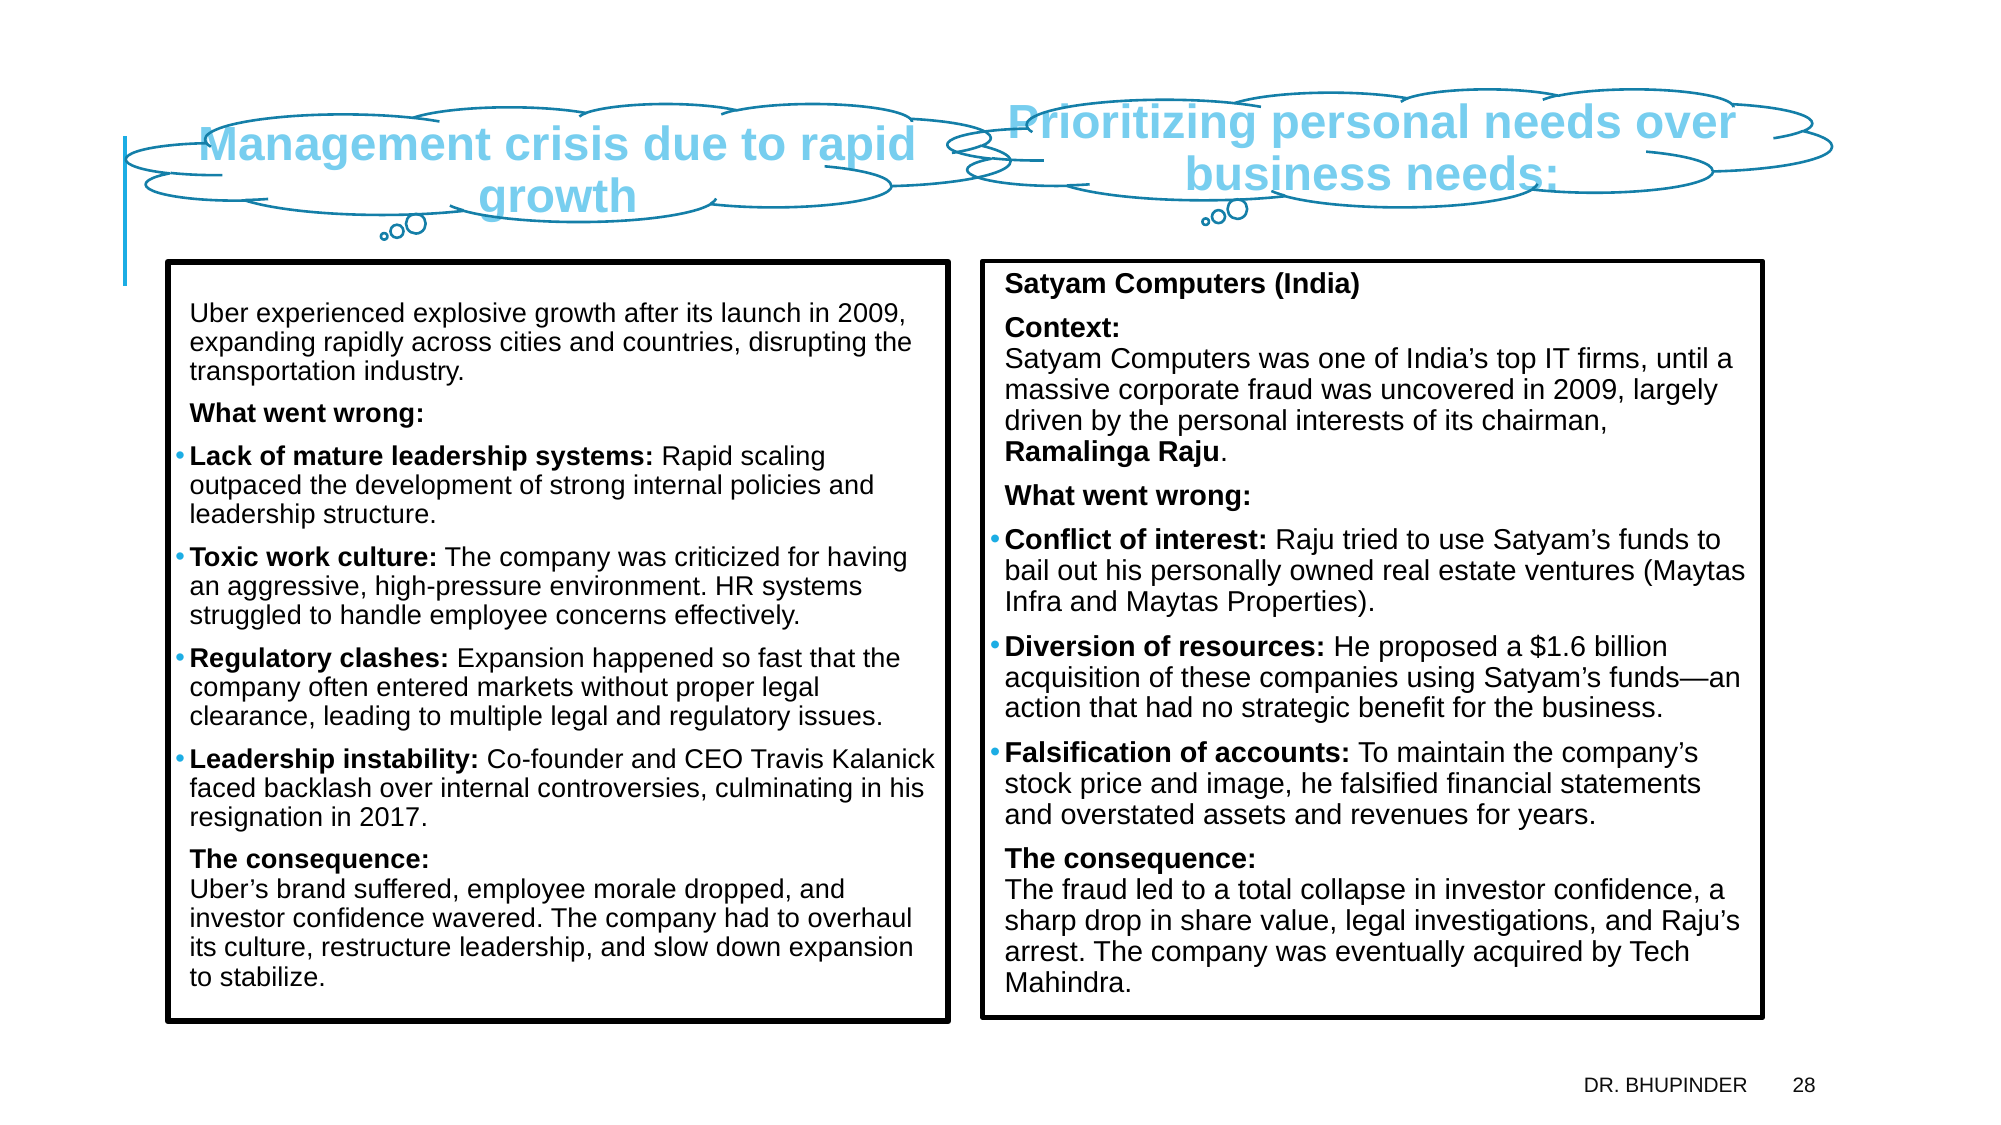

Management crisis due to rapid growth
Prioritizing personal needs over business needs:

Satyam Computers (India)
Context:
Satyam Computers was one of India’s top IT firms, until a massive corporate fraud was uncovered in 2009, largely driven by the personal interests of its chairman, Ramalinga Raju.
What went wrong:
Conflict of interest: Raju tried to use Satyam’s funds to bail out his personally owned real estate ventures (Maytas Infra and Maytas Properties).
Diversion of resources: He proposed a $1.6 billion acquisition of these companies using Satyam’s funds—an action that had no strategic benefit for the business.
Falsification of accounts: To maintain the company’s stock price and image, he falsified financial statements and overstated assets and revenues for years.
The consequence:
The fraud led to a total collapse in investor confidence, a sharp drop in share value, legal investigations, and Raju’s arrest. The company was eventually acquired by Tech Mahindra.

Uber experienced explosive growth after its launch in 2009, expanding rapidly across cities and countries, disrupting the transportation industry.
What went wrong:
Lack of mature leadership systems: Rapid scaling outpaced the development of strong internal policies and leadership structure.
Toxic work culture: The company was criticized for having an aggressive, high-pressure environment. HR systems struggled to handle employee concerns effectively.
Regulatory clashes: Expansion happened so fast that the company often entered markets without proper legal clearance, leading to multiple legal and regulatory issues.
Leadership instability: Co-founder and CEO Travis Kalanick faced backlash over internal controversies, culminating in his resignation in 2017.
The consequence:
Uber’s brand suffered, employee morale dropped, and investor confidence wavered. The company had to overhaul its culture, restructure leadership, and slow down expansion to stabilize.

DR. BHUPINDER
28